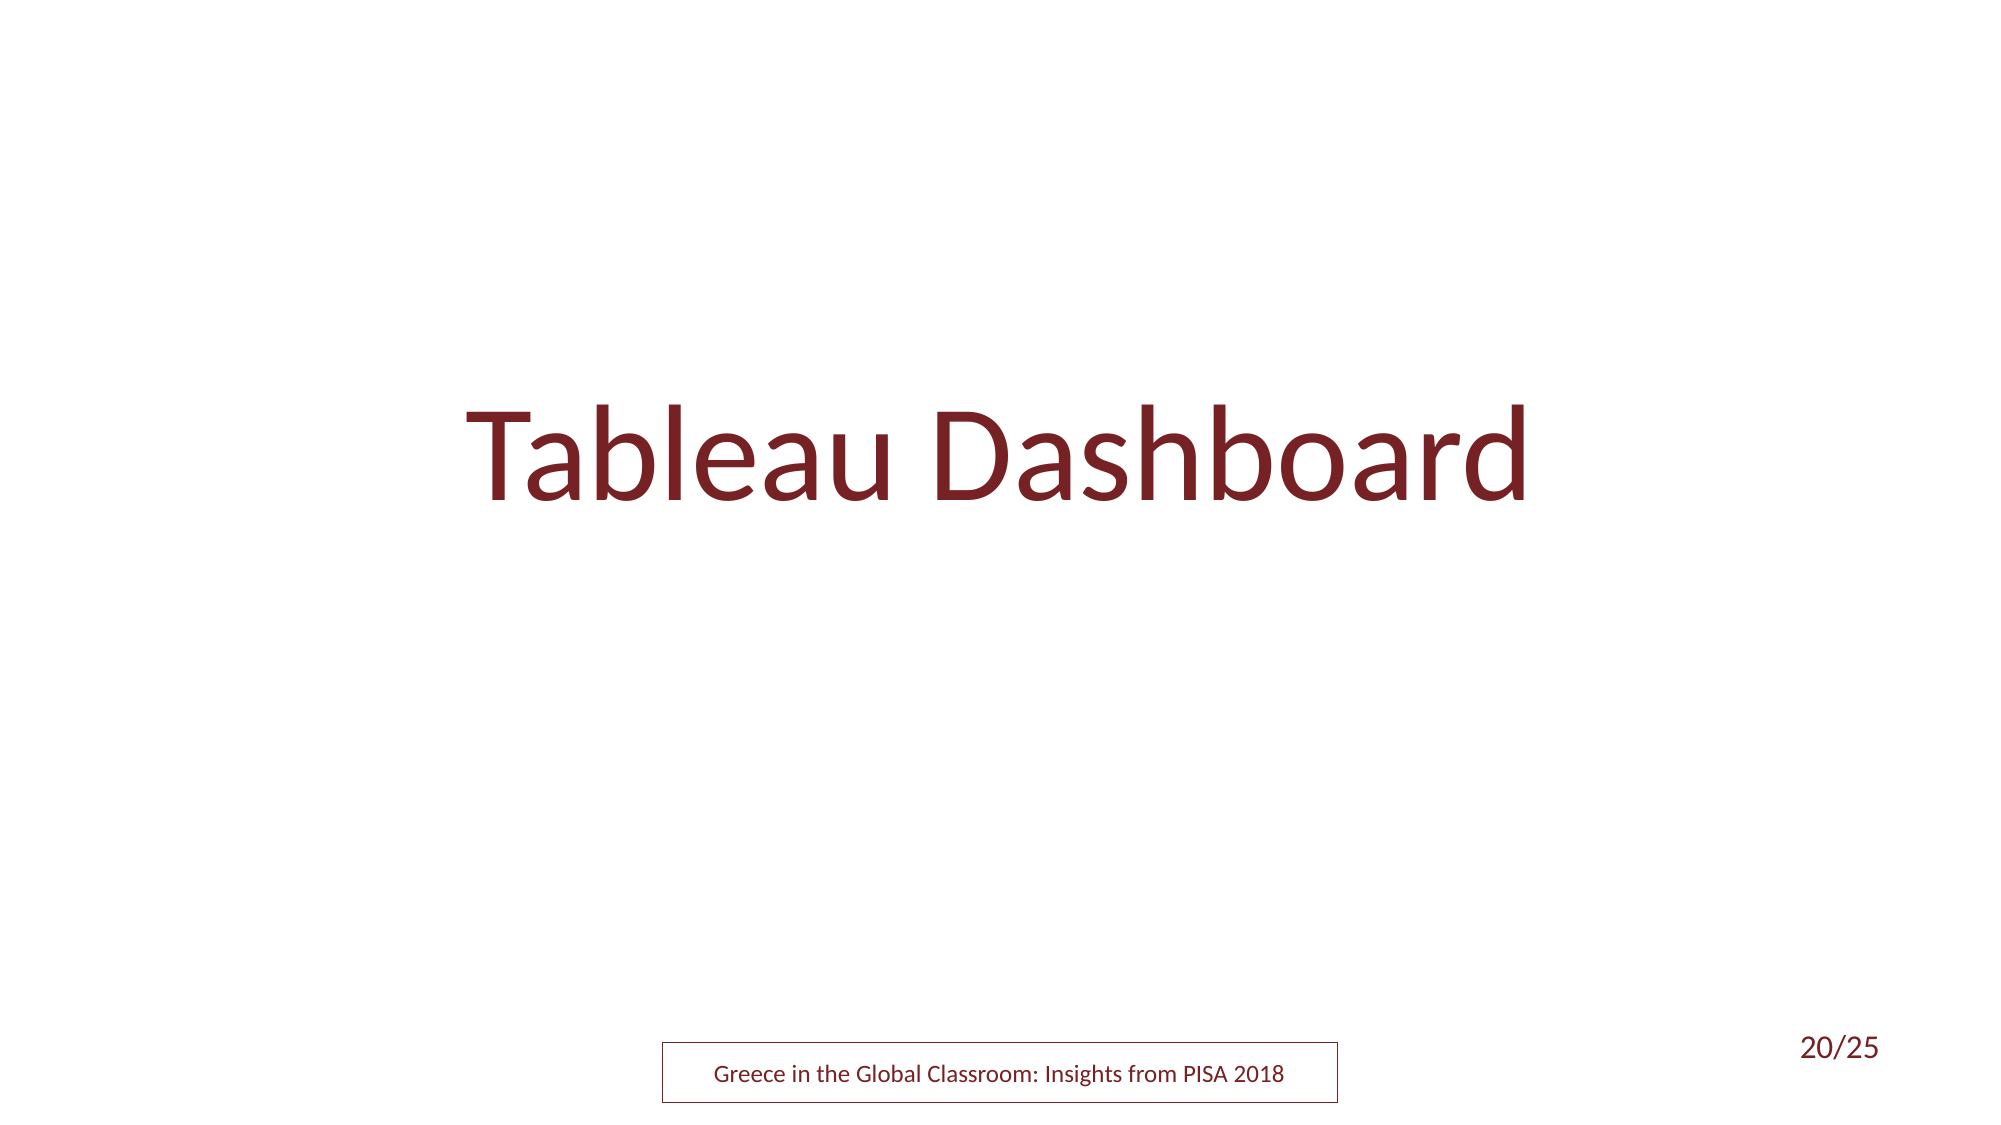

Tableau Dashboard

Greece in the Global Classroom: Insights from PISA 2018